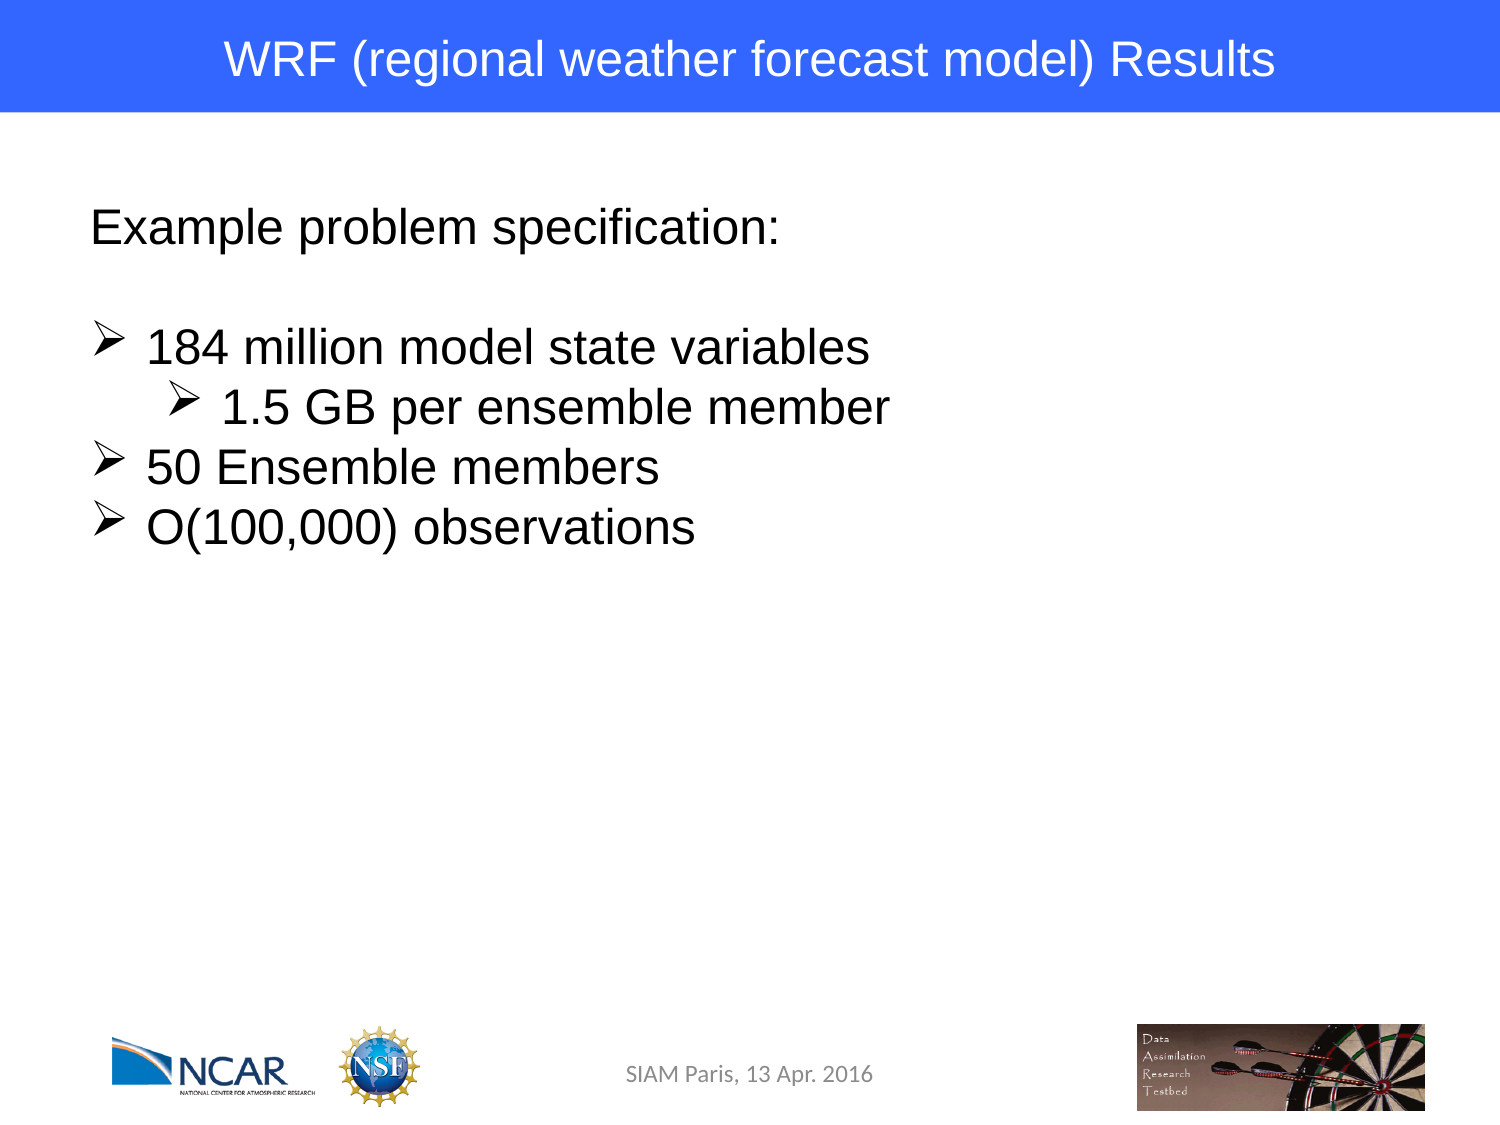

# WRF (regional weather forecast model) Results
Example problem specification:

184 million model state variables
1.5 GB per ensemble member
50 Ensemble members
O(100,000) observations
SIAM Paris, 13 Apr. 2016